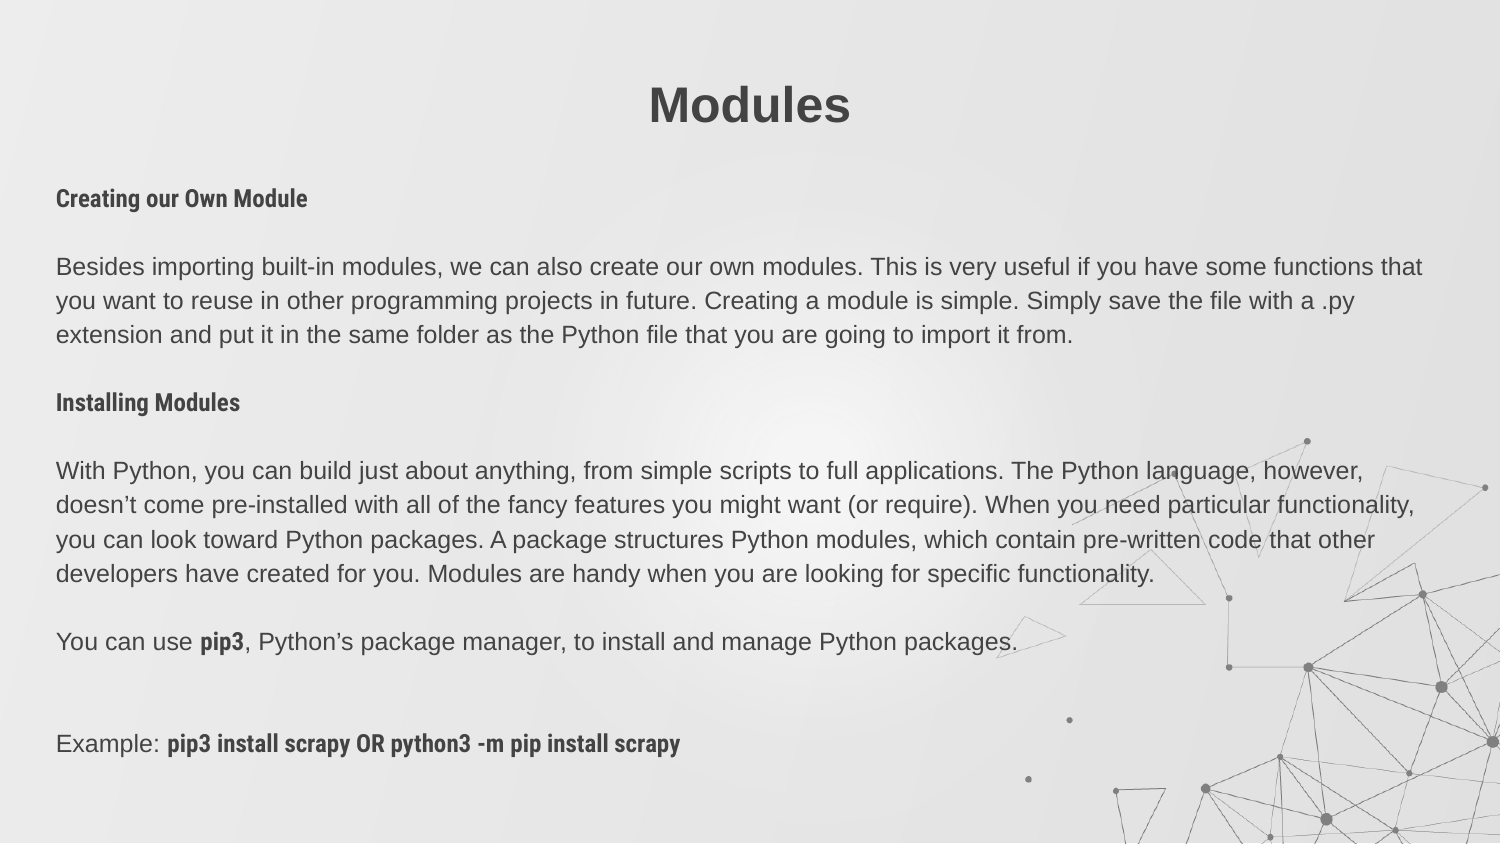

# Modules
Creating our Own Module
Besides importing built-in modules, we can also create our own modules. This is very useful if you have some functions that you want to reuse in other programming projects in future. Creating a module is simple. Simply save the file with a .py extension and put it in the same folder as the Python file that you are going to import it from.
Installing Modules
With Python, you can build just about anything, from simple scripts to full applications. The Python language, however, doesn’t come pre-installed with all of the fancy features you might want (or require). When you need particular functionality, you can look toward Python packages. A package structures Python modules, which contain pre-written code that other developers have created for you. Modules are handy when you are looking for specific functionality.
You can use pip3, Python’s package manager, to install and manage Python packages.
Example: pip3 install scrapy OR python3 -m pip install scrapy